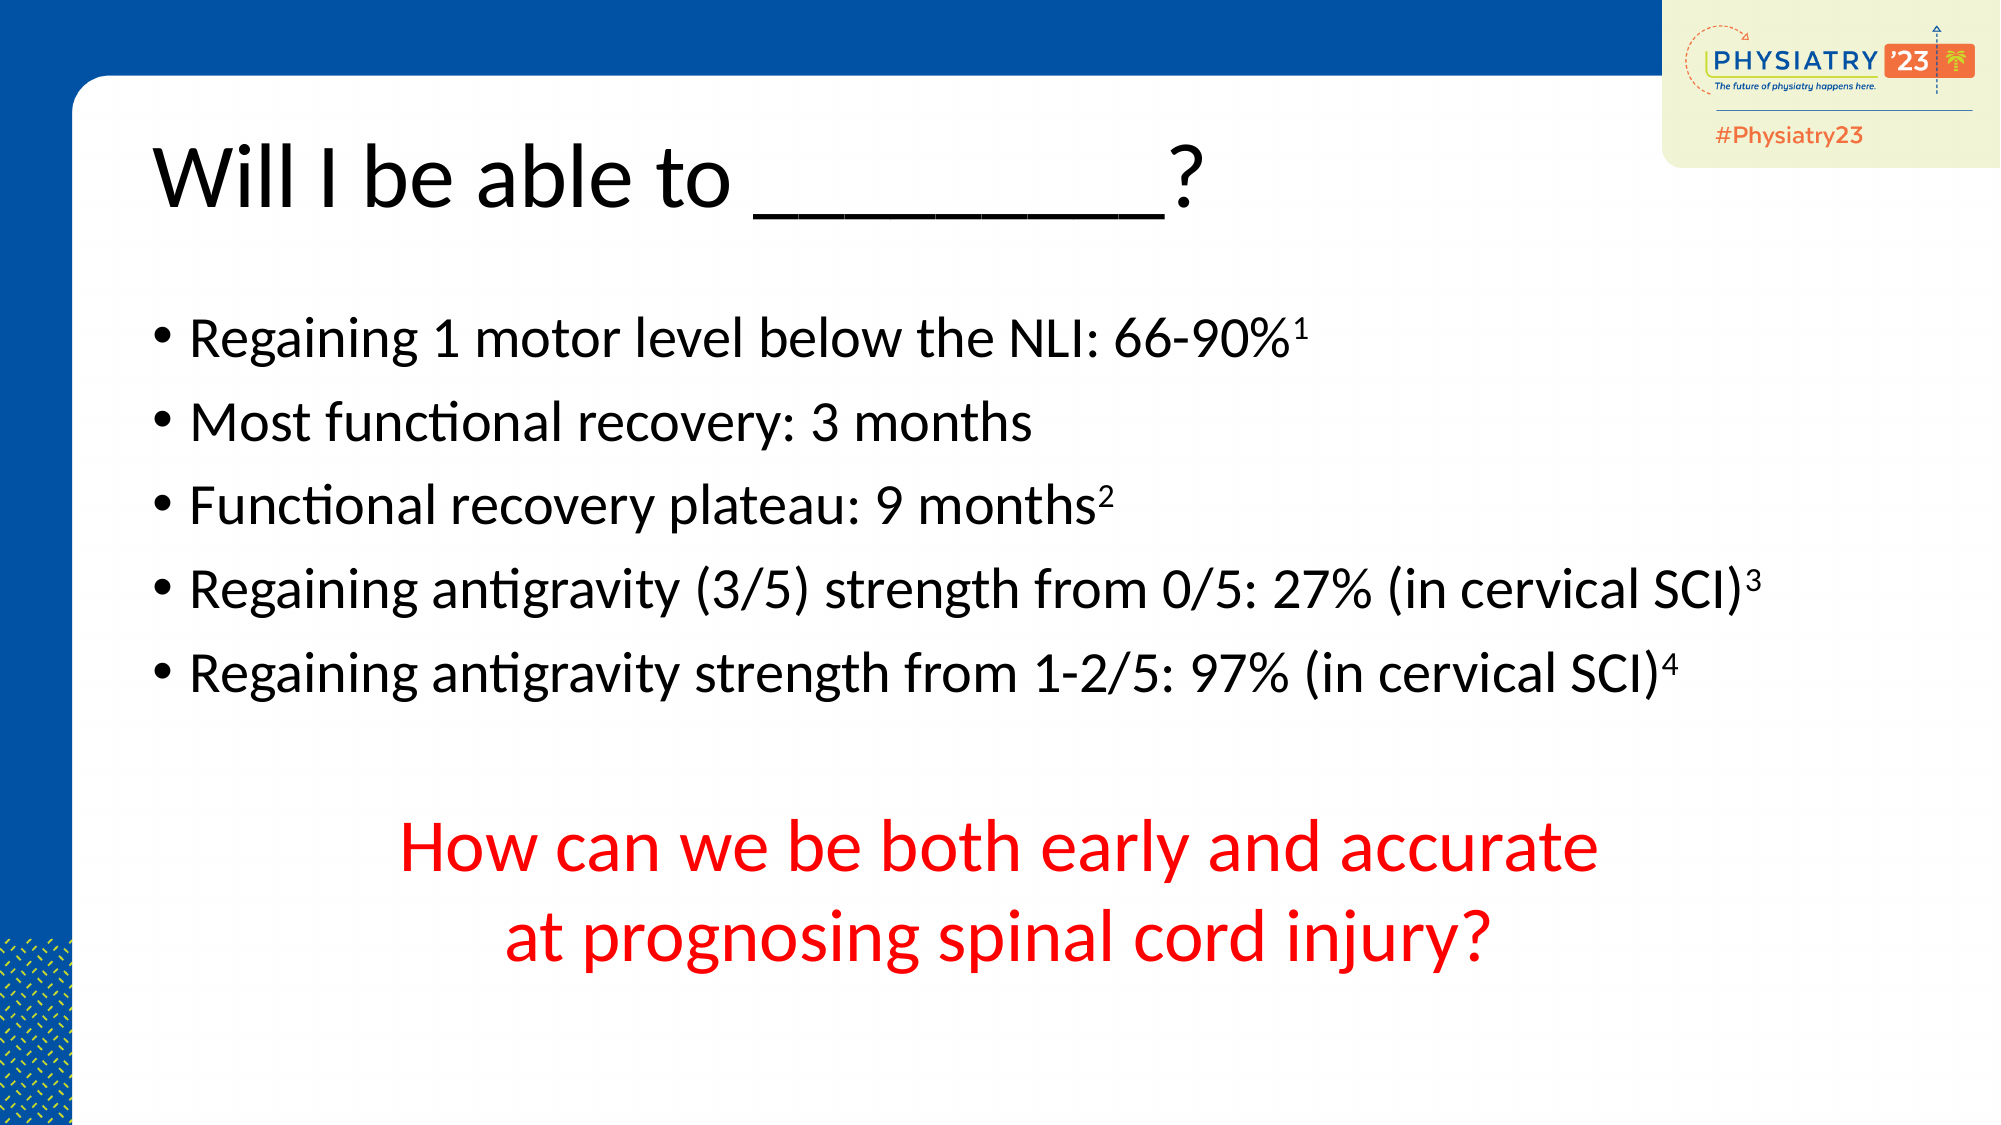

# Will I be able to _________?
Regaining 1 motor level below the NLI: 66-90%1
Most functional recovery: 3 months
Functional recovery plateau: 9 months2
Regaining antigravity (3/5) strength from 0/5: 27% (in cervical SCI)3
Regaining antigravity strength from 1-2/5: 97% (in cervical SCI)4
How can we be both early and accurate at prognosing spinal cord injury?